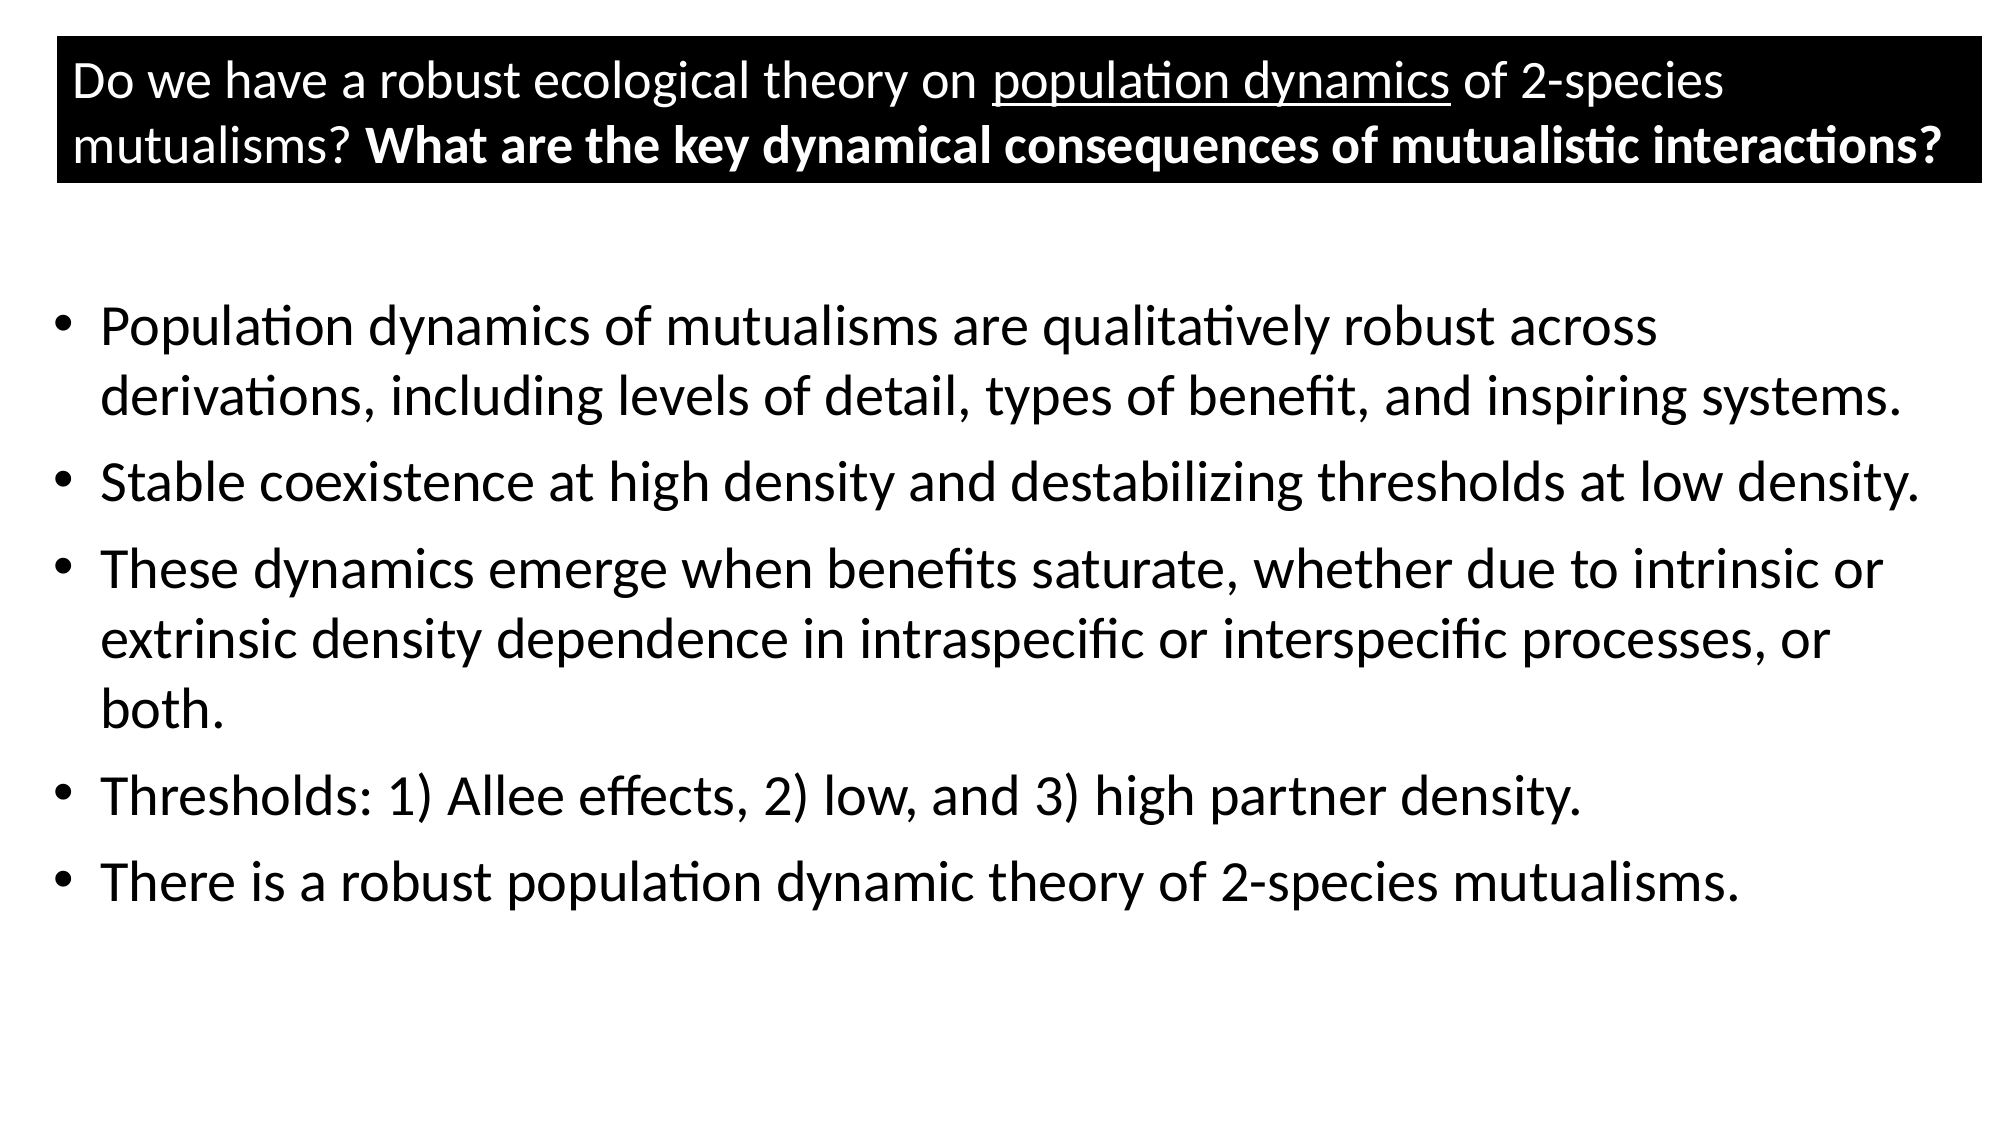

Do we have a robust ecological theory on population dynamics of 2-species mutualisms? What are the key dynamical consequences of mutualistic interactions?
Population dynamics of mutualisms are qualitatively robust across derivations, including levels of detail, types of benefit, and inspiring systems.
Stable coexistence at high density and destabilizing thresholds at low density.
These dynamics emerge when benefits saturate, whether due to intrinsic or extrinsic density dependence in intraspecific or interspecific processes, or both.
Thresholds: 1) Allee effects, 2) low, and 3) high partner density.
There is a robust population dynamic theory of 2-species mutualisms.